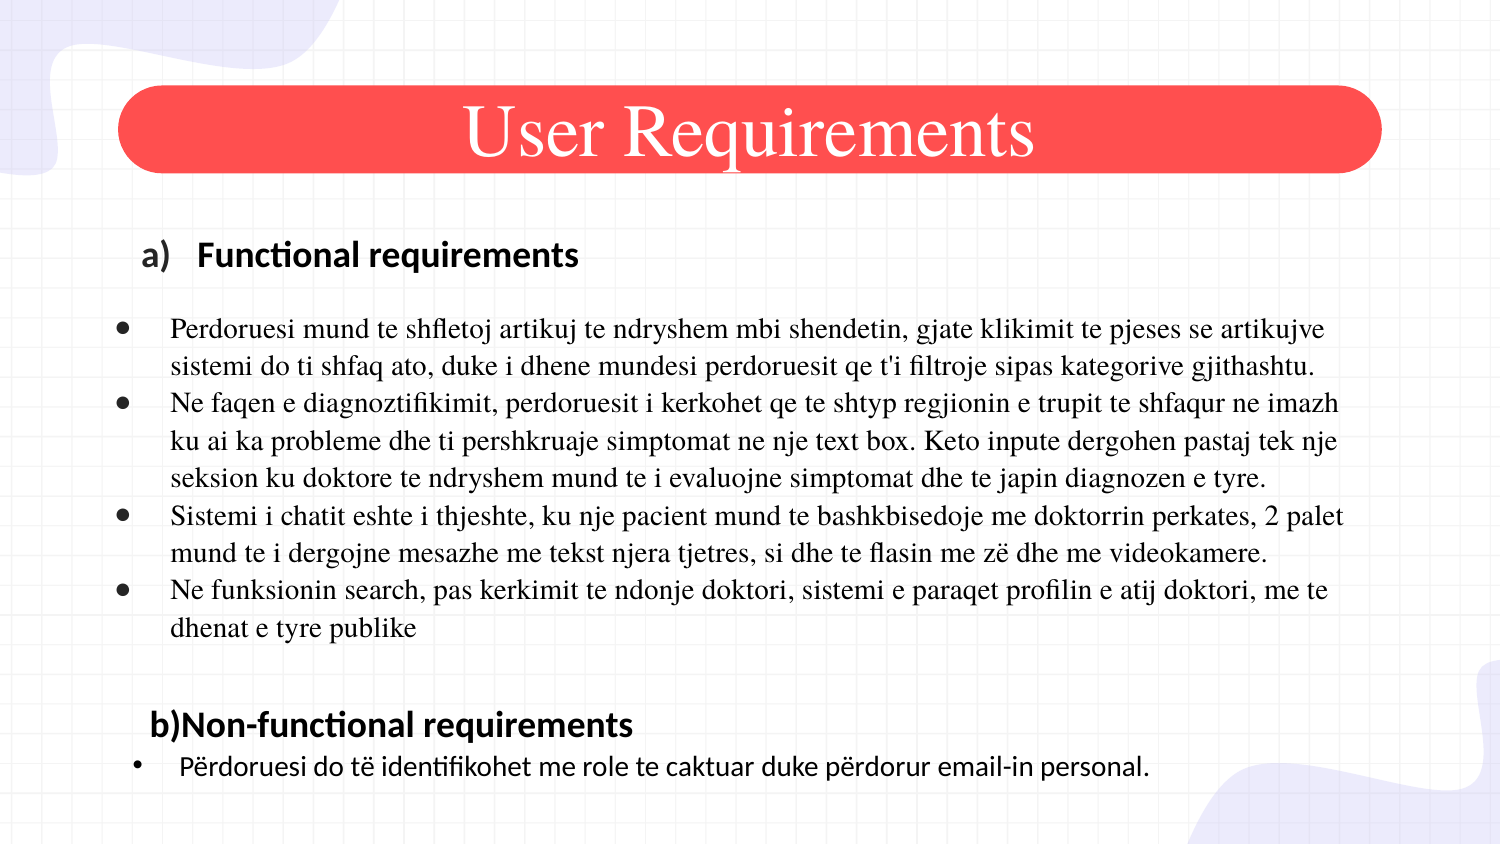

# User Requirements
Functional requirements

Perdoruesi mund te shfletoj artikuj te ndryshem mbi shendetin, gjate klikimit te pjeses se artikujve sistemi do ti shfaq ato, duke i dhene mundesi perdoruesit qe t'i filtroje sipas kategorive gjithashtu.
Ne faqen e diagnoztifikimit, perdoruesit i kerkohet qe te shtyp regjionin e trupit te shfaqur ne imazh ku ai ka probleme dhe ti pershkruaje simptomat ne nje text box. Keto inpute dergohen pastaj tek nje seksion ku doktore te ndryshem mund te i evaluojne simptomat dhe te japin diagnozen e tyre.
Sistemi i chatit eshte i thjeshte, ku nje pacient mund te bashkbisedoje me doktorrin perkates, 2 palet mund te i dergojne mesazhe me tekst njera tjetres, si dhe te flasin me zë dhe me videokamere.
Ne funksionin search, pas kerkimit te ndonje doktori, sistemi e paraqet profilin e atij doktori, me te dhenat e tyre publike

  b)Non-functional requirements
Përdoruesi do të identifikohet me role te caktuar duke përdorur email-in personal.